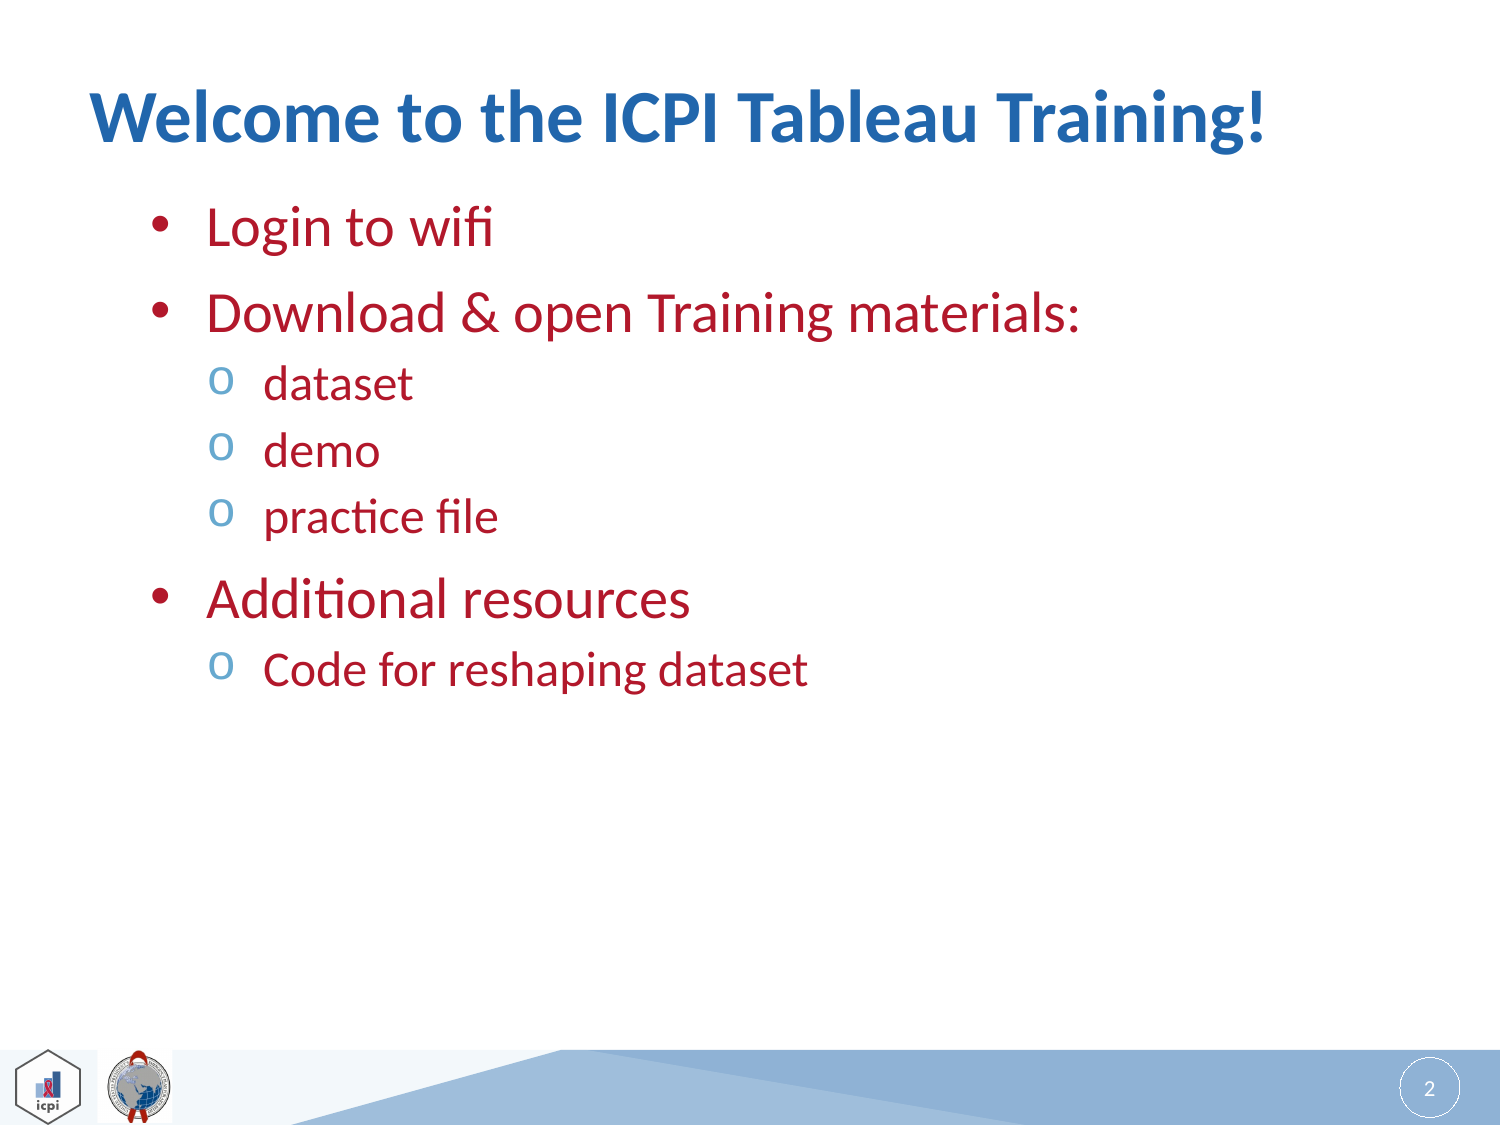

# Welcome to the ICPI Tableau Training!
Login to wifi
Download & open Training materials:
dataset
demo
practice file
Additional resources
Code for reshaping dataset

2